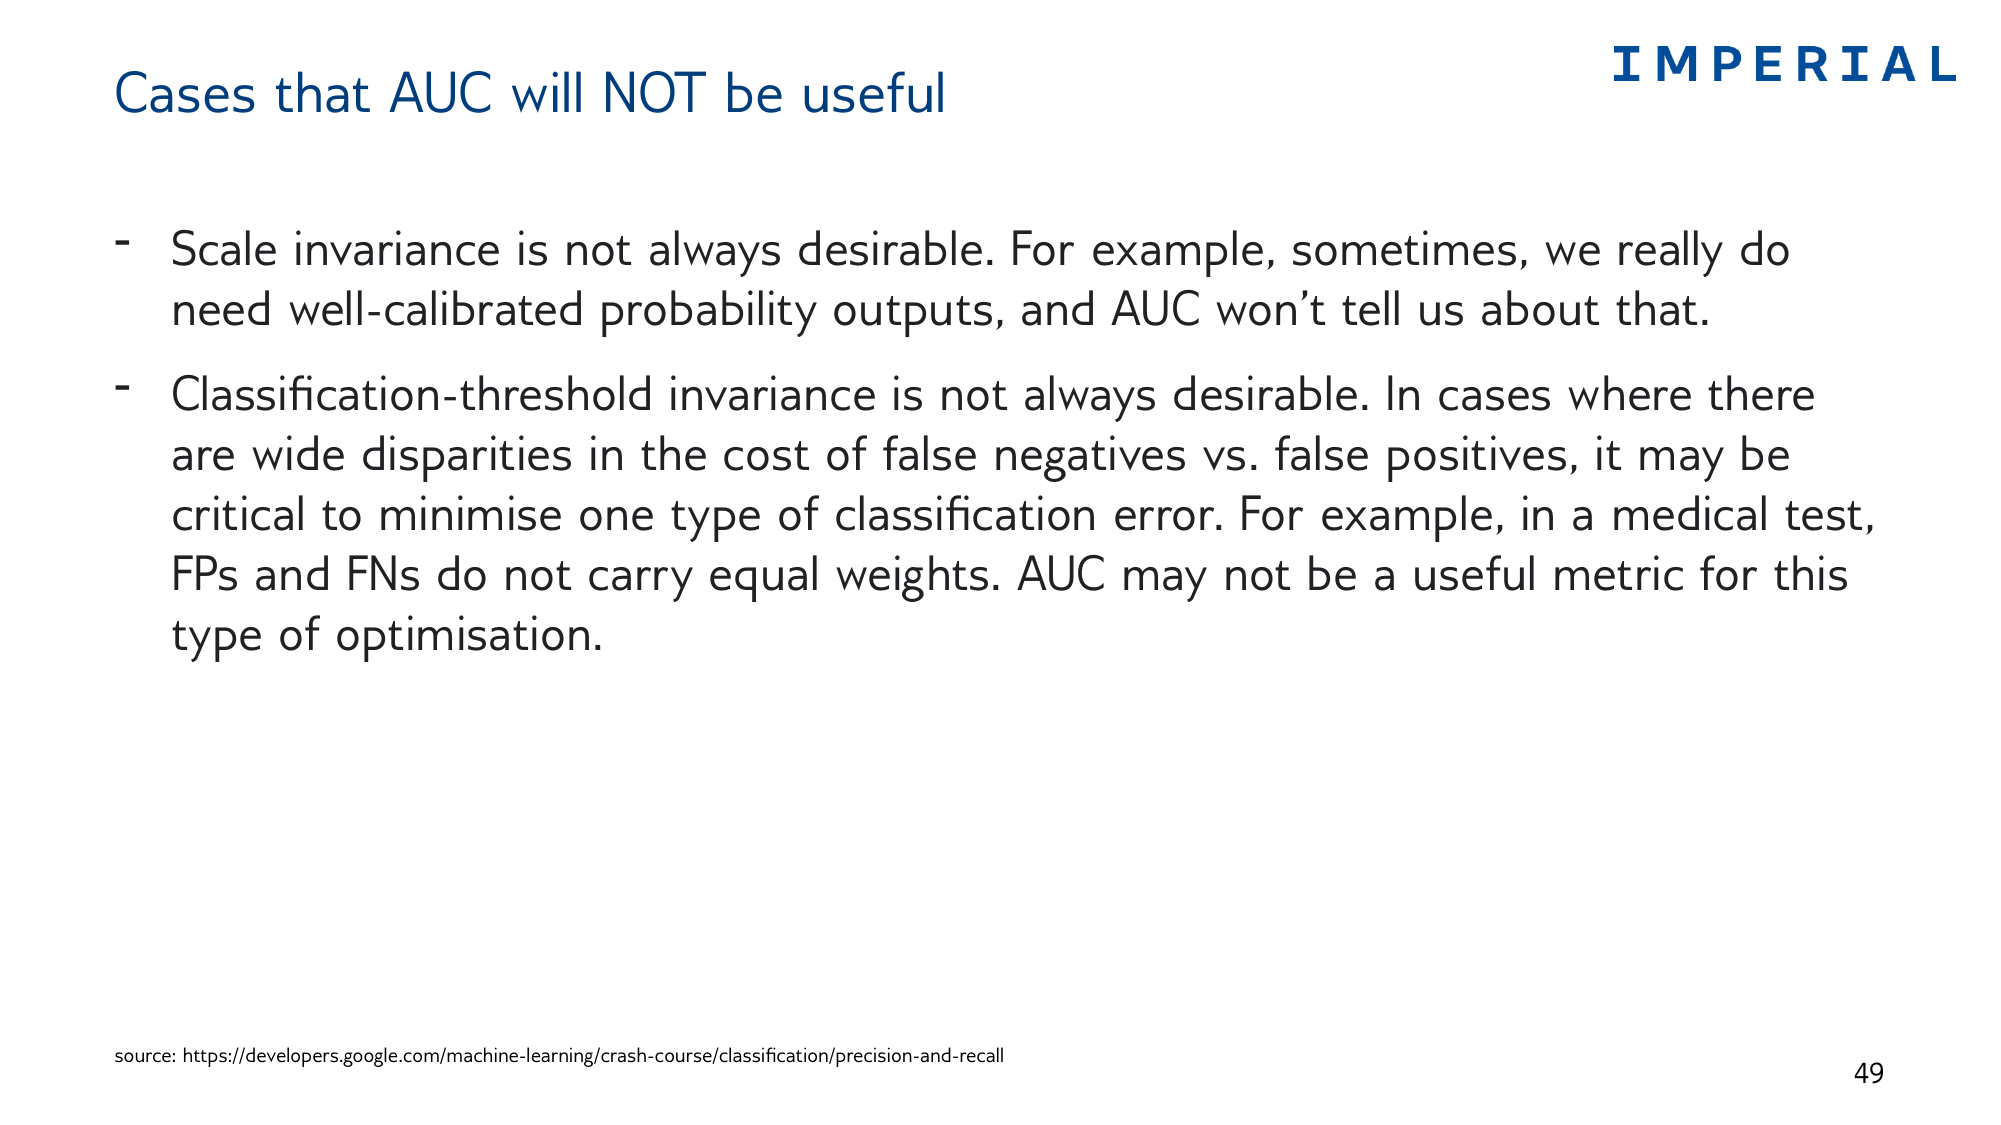

# Cases that AUC will NOT be useful
Scale invariance is not always desirable. For example, sometimes, we really do need well-calibrated probability outputs, and AUC won’t tell us about that.
Classification-threshold invariance is not always desirable. In cases where there are wide disparities in the cost of false negatives vs. false positives, it may be critical to minimise one type of classification error. For example, in a medical test, FPs and FNs do not carry equal weights. AUC may not be a useful metric for this type of optimisation.

source: https://developers.google.com/machine-learning/crash-course/classification/precision-and-recall
49